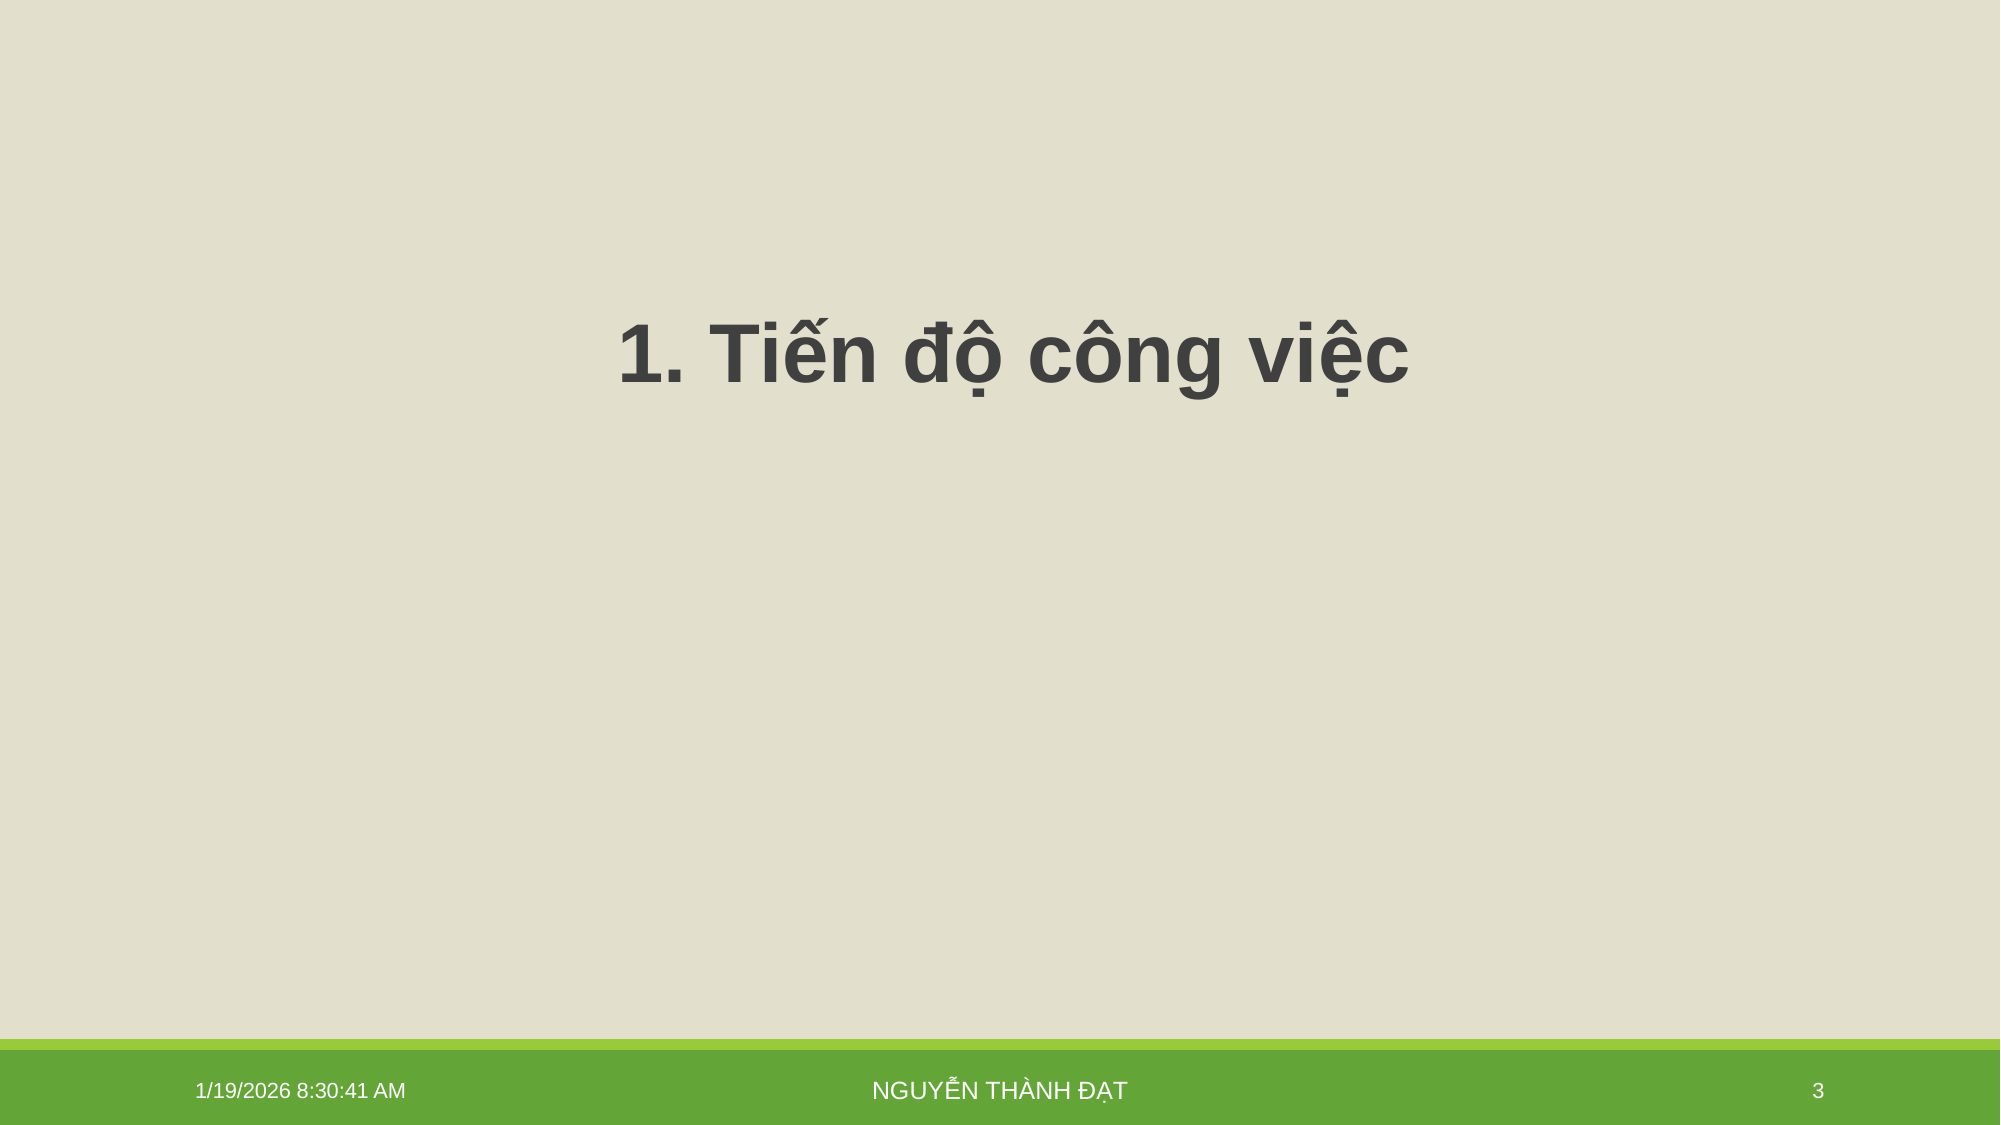

1. Tiến độ công việc
1/19/2026 8:30:41 AM
Nguyễn Thành Đạt
3